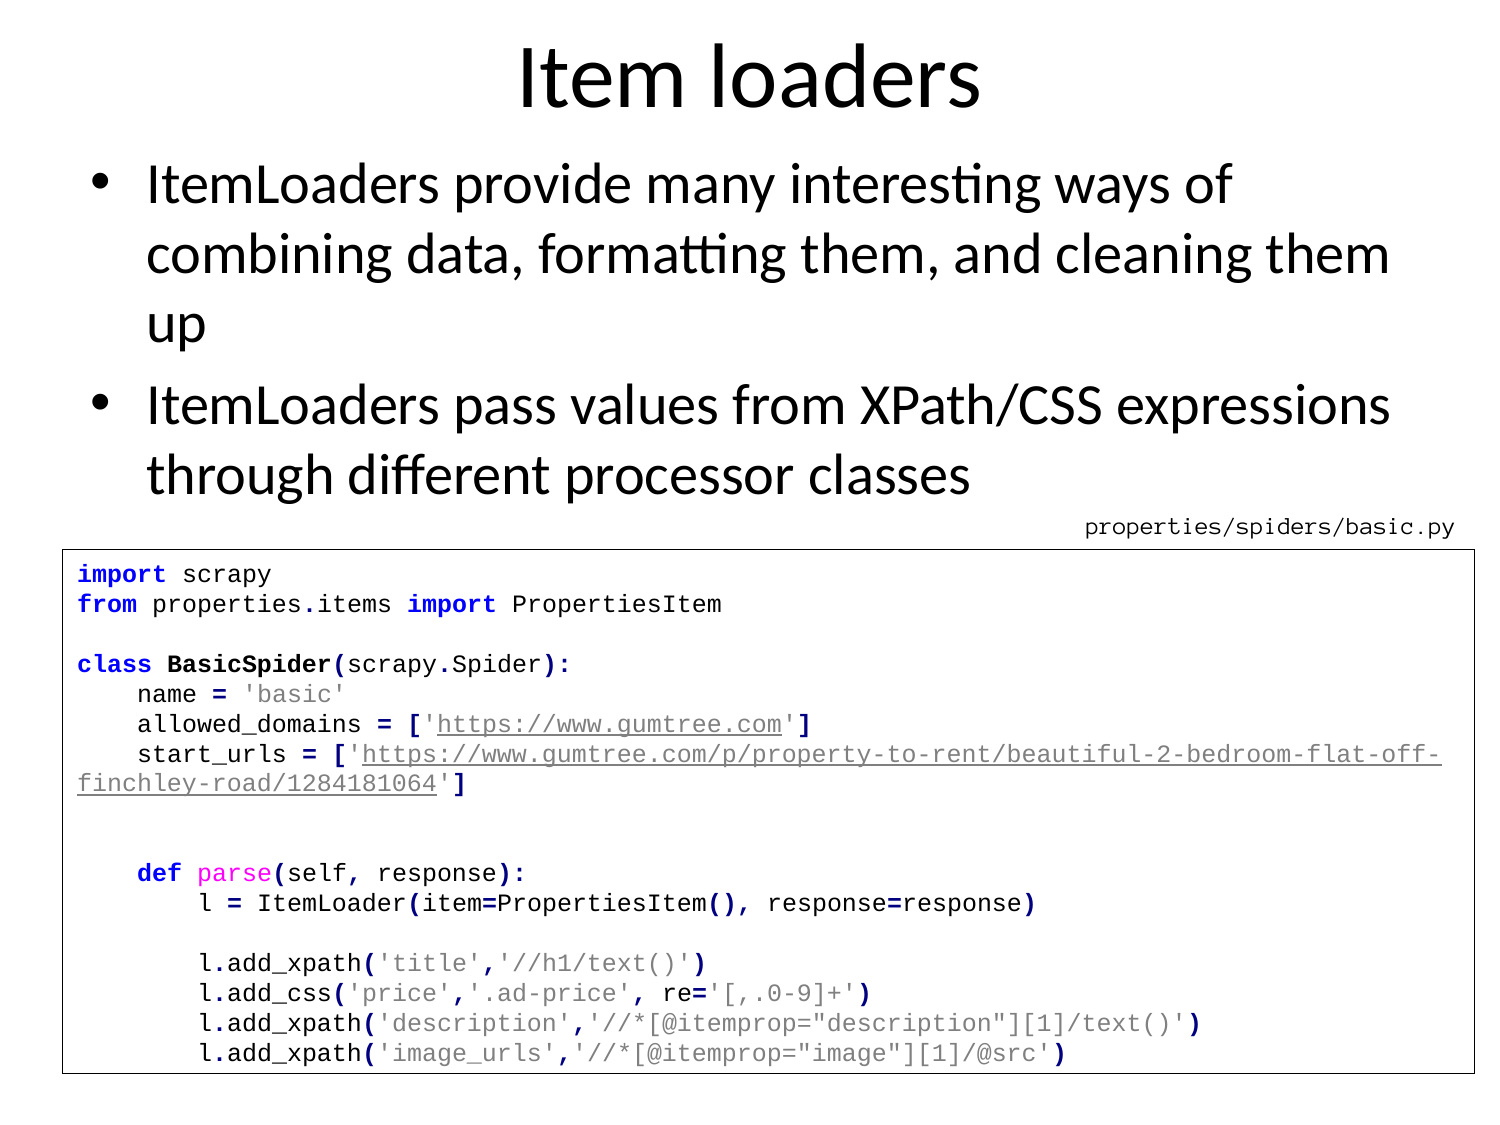

# Item loaders
ItemLoaders provide many interesting ways of combining data, formatting them, and cleaning them up
ItemLoaders pass values from XPath/CSS expressions through different processor classes

properties/spiders/basic.py
import scrapy
from properties.items import PropertiesItem

class BasicSpider(scrapy.Spider):
    name = 'basic'
    allowed_domains = ['https://www.gumtree.com']
    start_urls = ['https://www.gumtree.com/p/property-to-rent/beautiful-2-bedroom-flat-off-finchley-road/1284181064']

    def parse(self, response):
        l = ItemLoader(item=PropertiesItem(), response=response)

        l.add_xpath('title','//h1/text()')
        l.add_css('price','.ad-price', re='[,.0-9]+')
        l.add_xpath('description','//*[@itemprop="description"][1]/text()')
        l.add_xpath('image_urls','//*[@itemprop="image"][1]/@src')